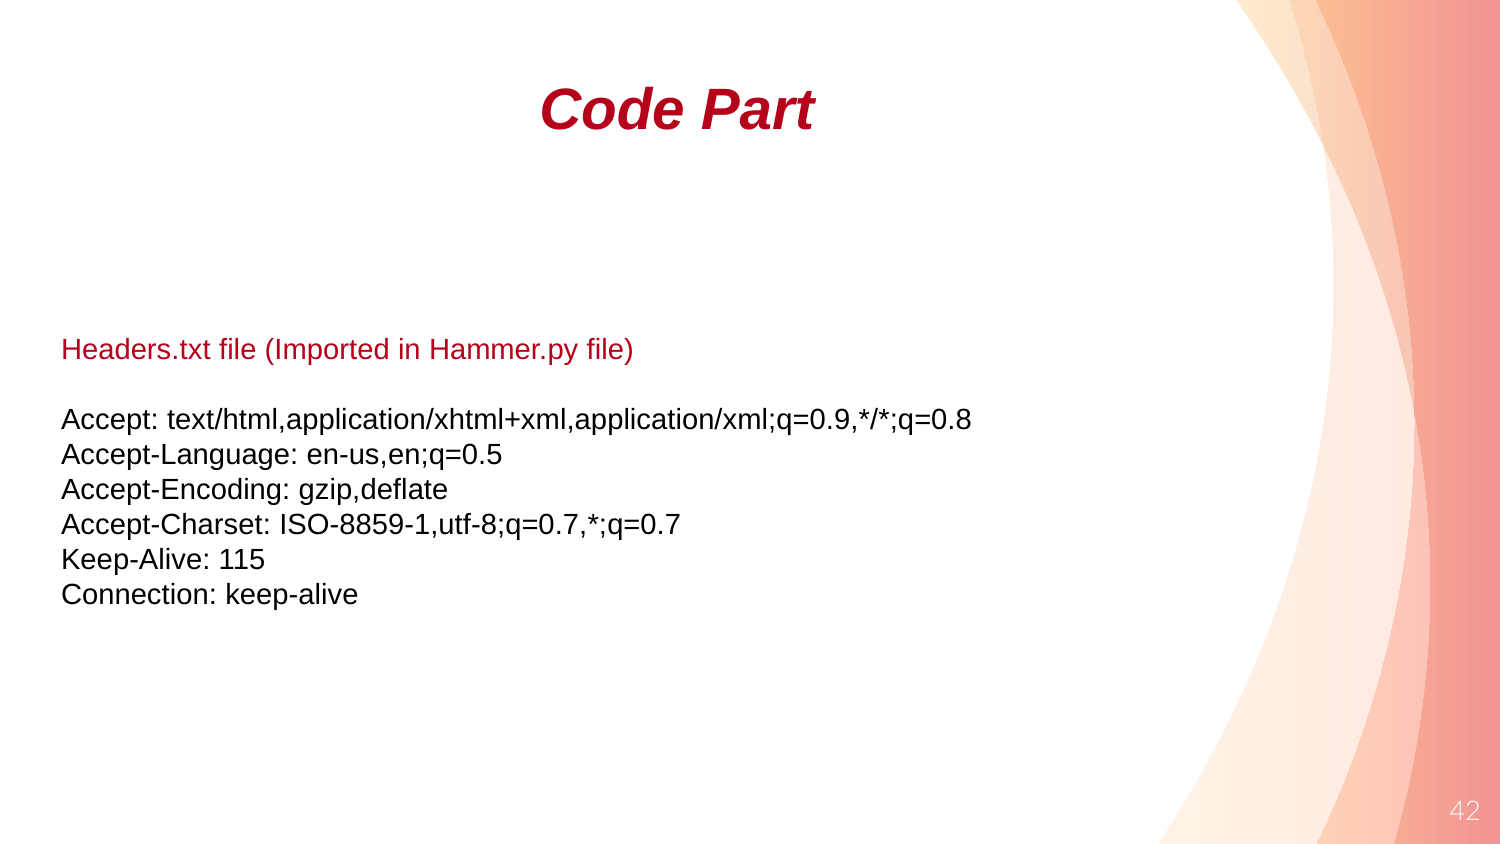

#
Code Part
Headers.txt file (Imported in Hammer.py file)

Accept: text/html,application/xhtml+xml,application/xml;q=0.9,*/*;q=0.8
Accept-Language: en-us,en;q=0.5
Accept-Encoding: gzip,deflate
Accept-Charset: ISO-8859-1,utf-8;q=0.7,*;q=0.7
Keep-Alive: 115
Connection: keep-alive

42